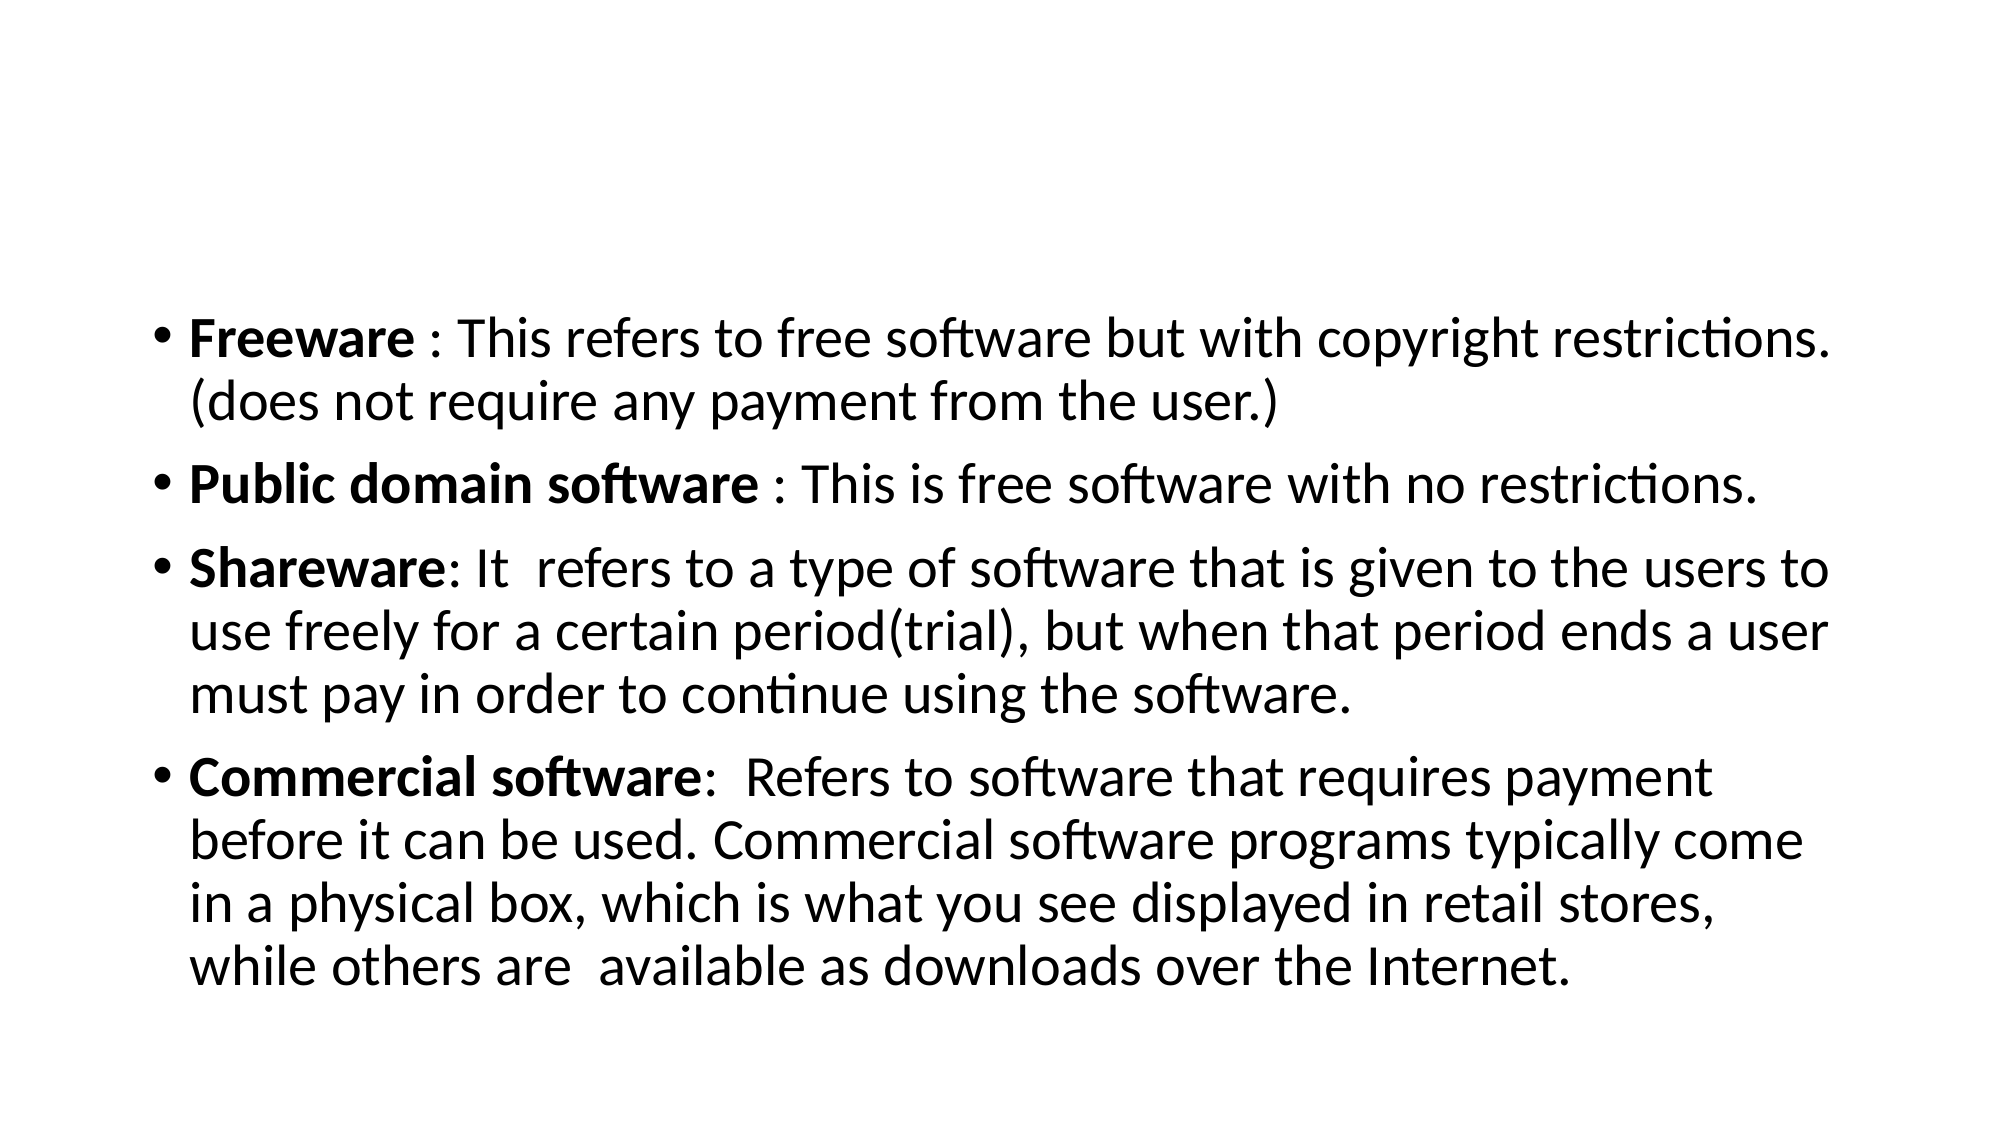

#
Freeware : This refers to free software but with copyright restrictions. (does not require any payment from the user.)
Public domain software : This is free software with no restrictions.
Shareware: It  refers to a type of software that is given to the users to use freely for a certain period(trial), but when that period ends a user must pay in order to continue using the software.
Commercial software:  Refers to software that requires payment before it can be used. Commercial software programs typically come in a physical box, which is what you see displayed in retail stores, while others are  available as downloads over the Internet.